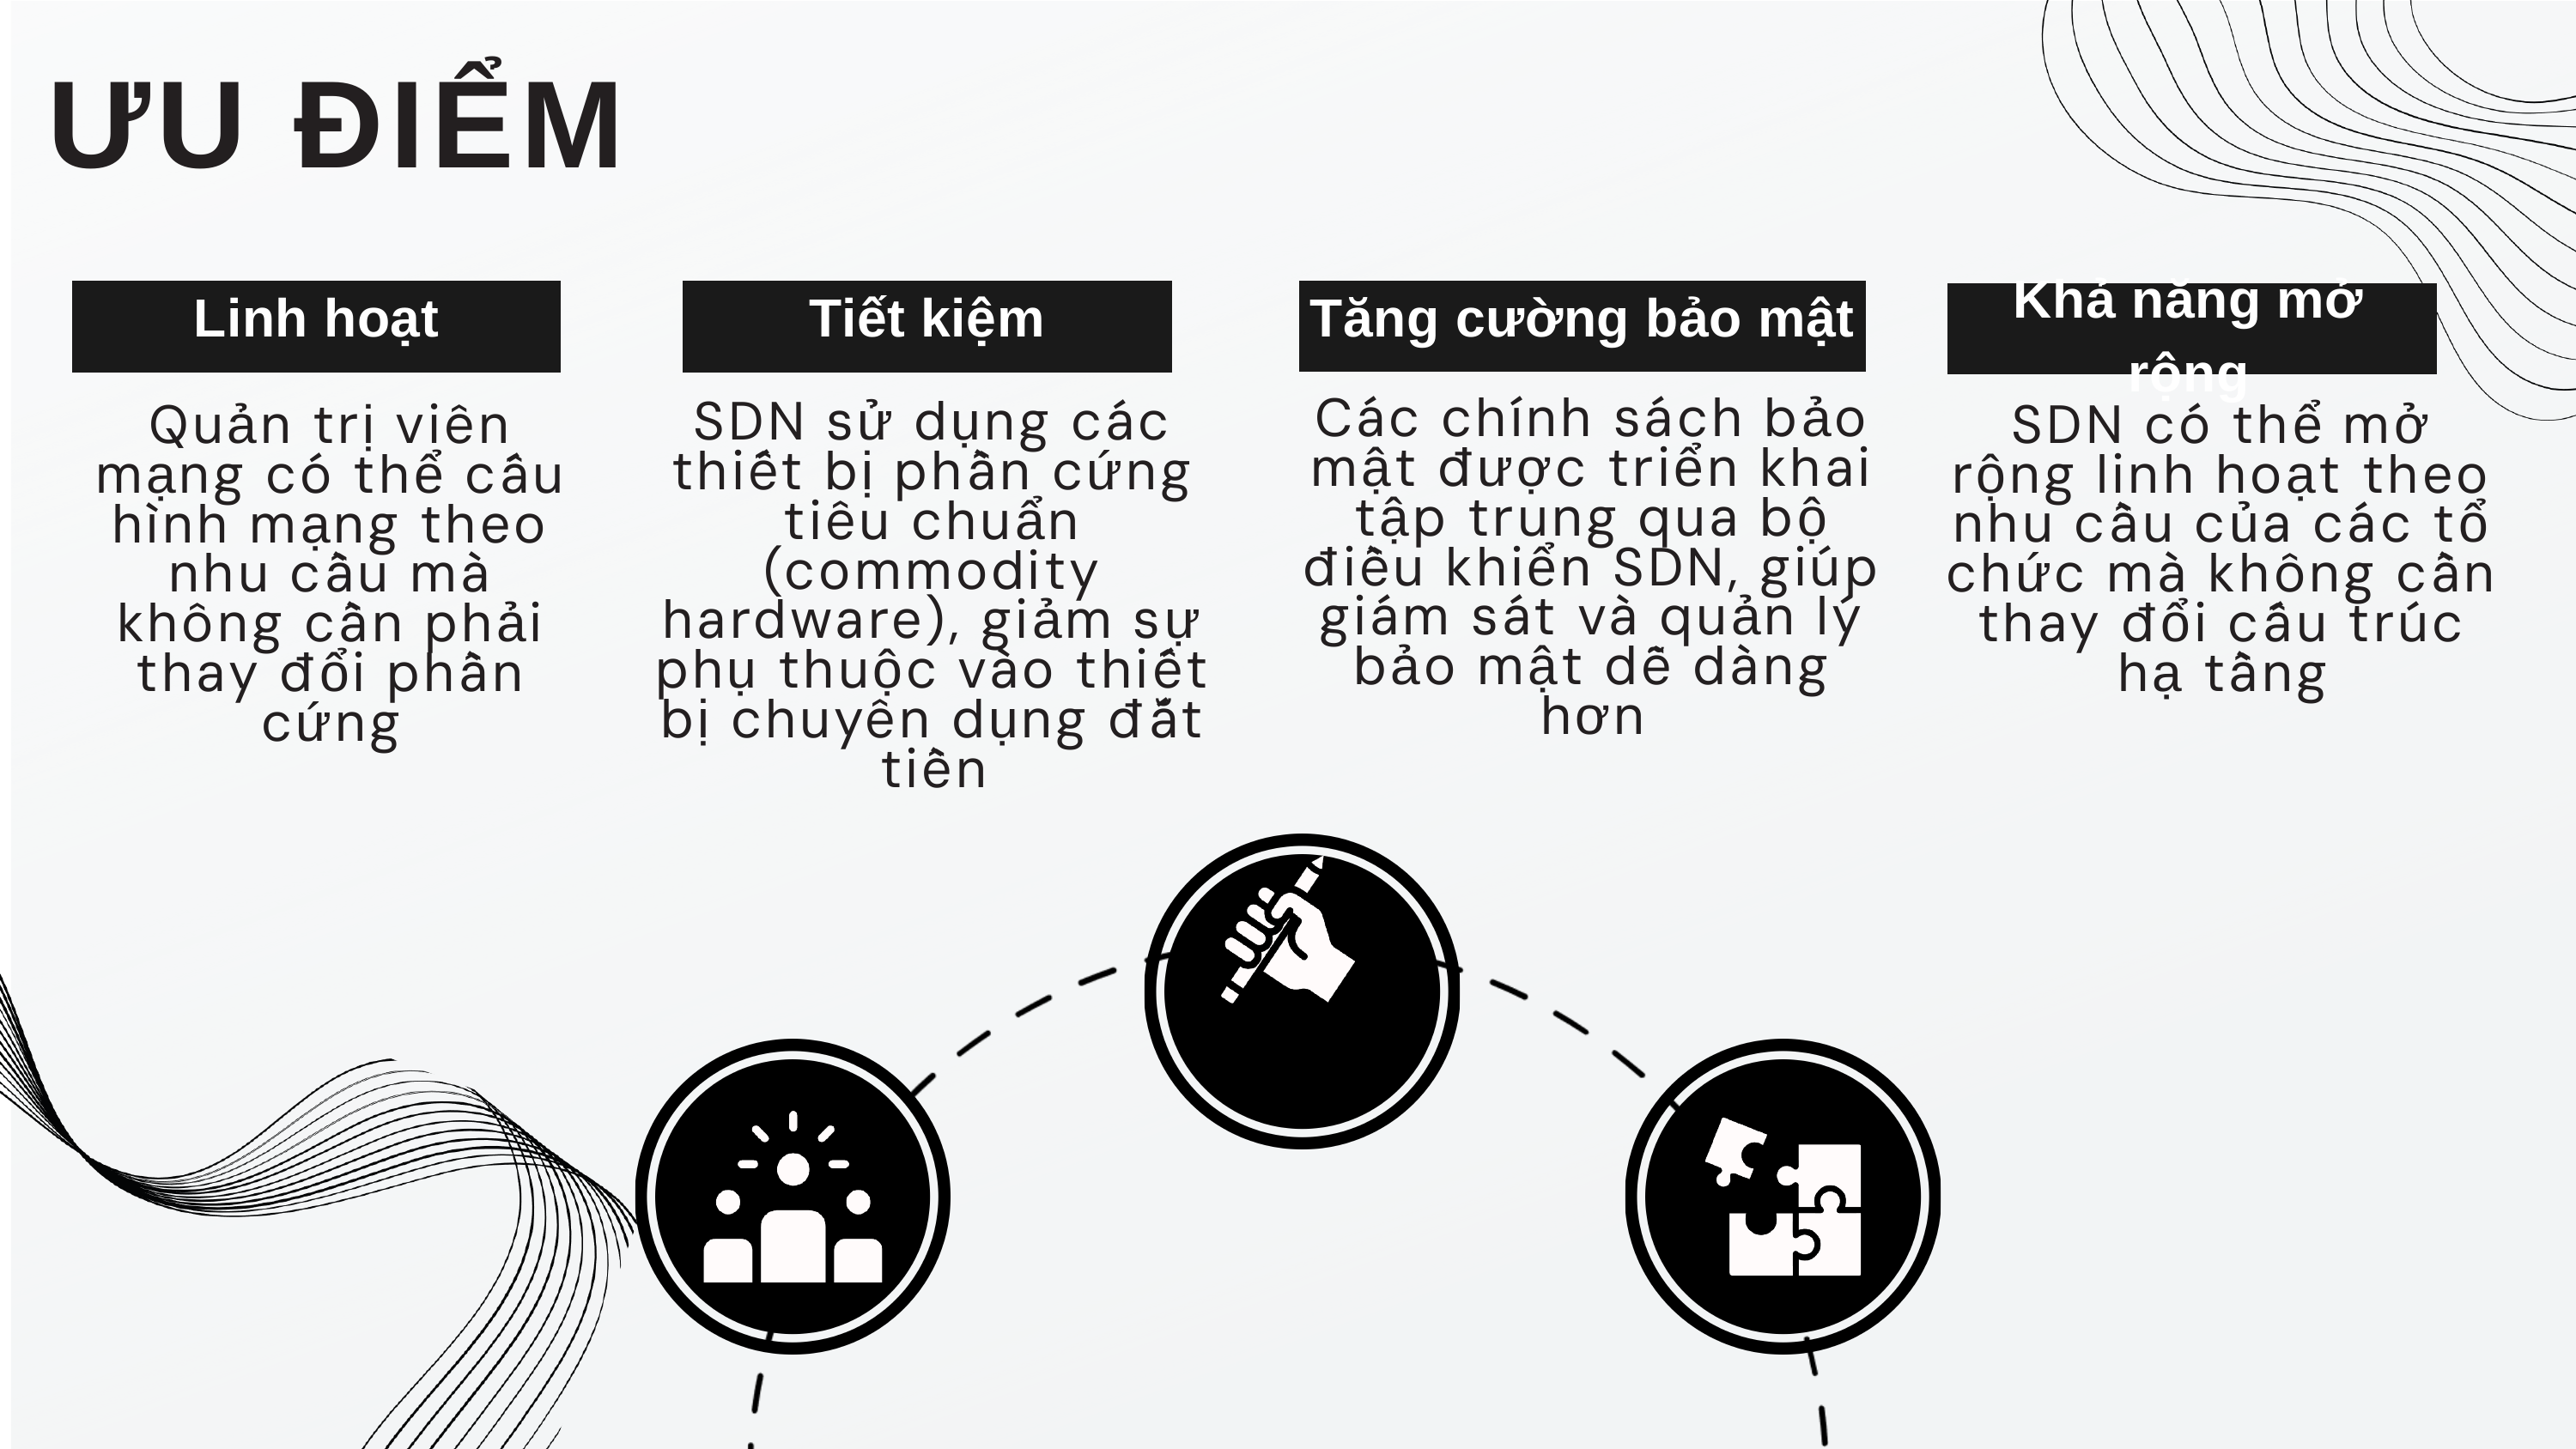

ƯU ĐIỂM

Tiết kiệm

Khả năng mở rộng

Tăng cường bảo mật

Linh hoạt
Các chính sách bảo mật được triển khai tập trung qua bộ điều khiển SDN, giúp giám sát và quản lý bảo mật dễ dàng hơn
SDN sử dụng các thiết bị phần cứng tiêu chuẩn (commodity hardware), giảm sự phụ thuộc vào thiết bị chuyên dụng đắt tiền
SDN có thể mở rộng linh hoạt theo nhu cầu của các tổ chức mà không cần thay đổi cấu trúc hạ tầng
Quản trị viên mạng có thể cấu hình mạng theo nhu cầu mà không cần phải thay đổi phần cứng